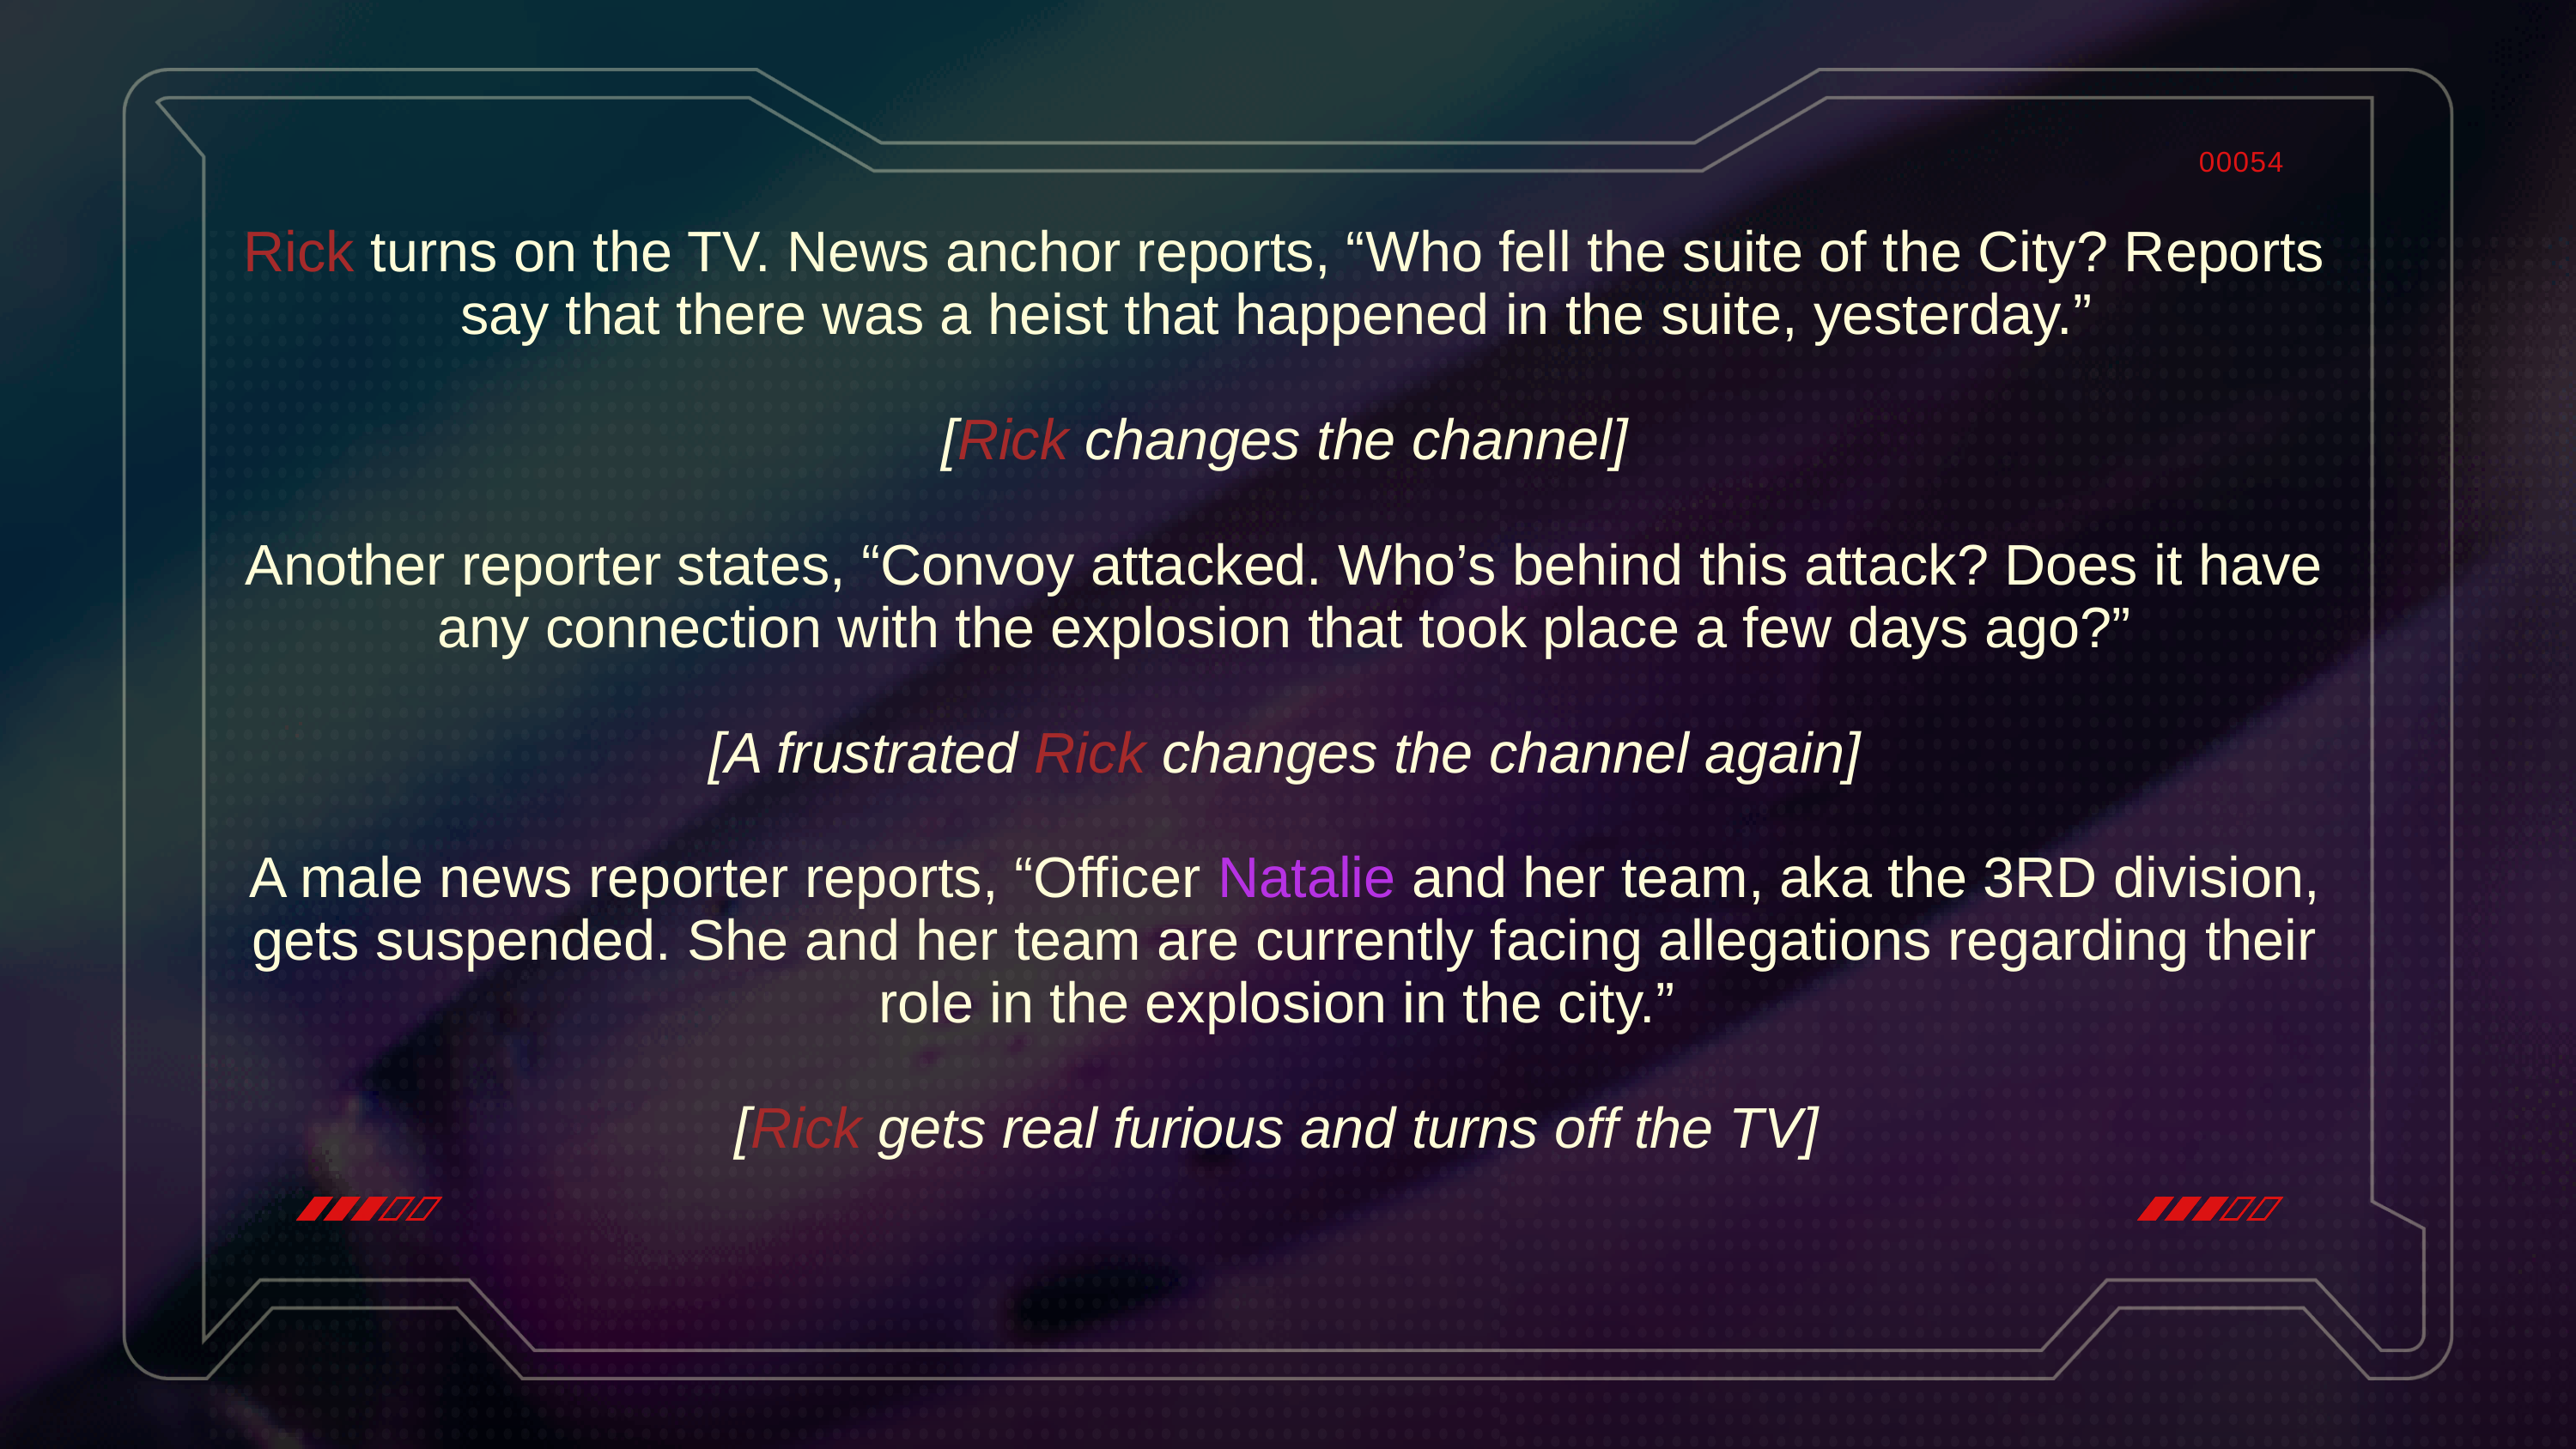

00054
Rick turns on the TV. News anchor reports, “Who fell the suite of the City? Reports say that there was a heist that happened in the suite, yesterday.”

[Rick changes the channel]

Another reporter states, “Convoy attacked. Who’s behind this attack? Does it have any connection with the explosion that took place a few days ago?”

[A frustrated Rick changes the channel again]

A male news reporter reports, “Officer Natalie and her team, aka the 3RD division, gets suspended. She and her team are currently facing allegations regarding their role in the explosion in the city.”

[Rick gets real furious and turns off the TV]